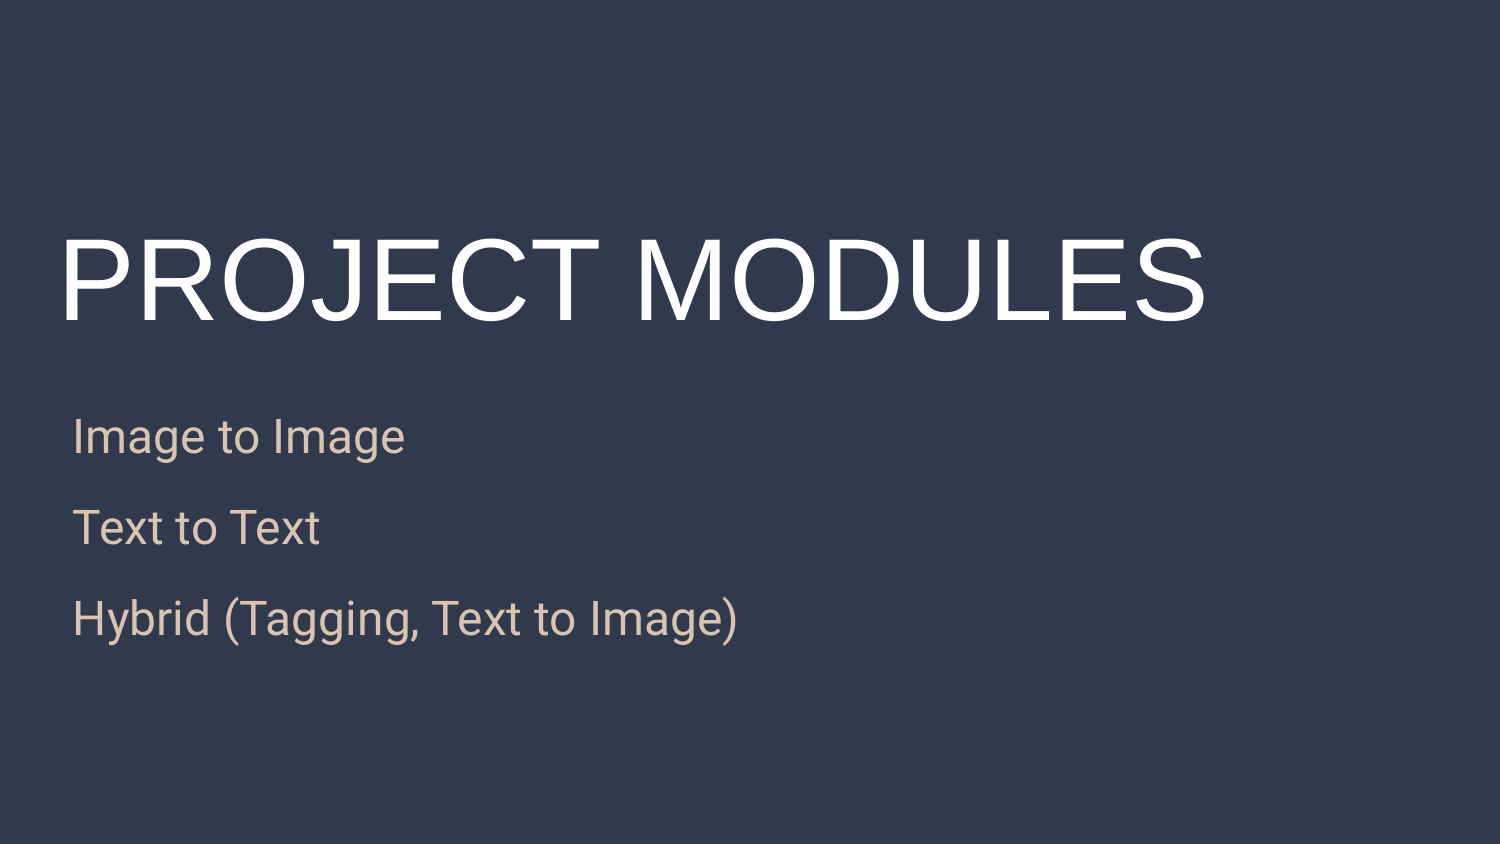

# PROJECT MODULES
Image to Image
Text to Text
Hybrid (Tagging, Text to Image)